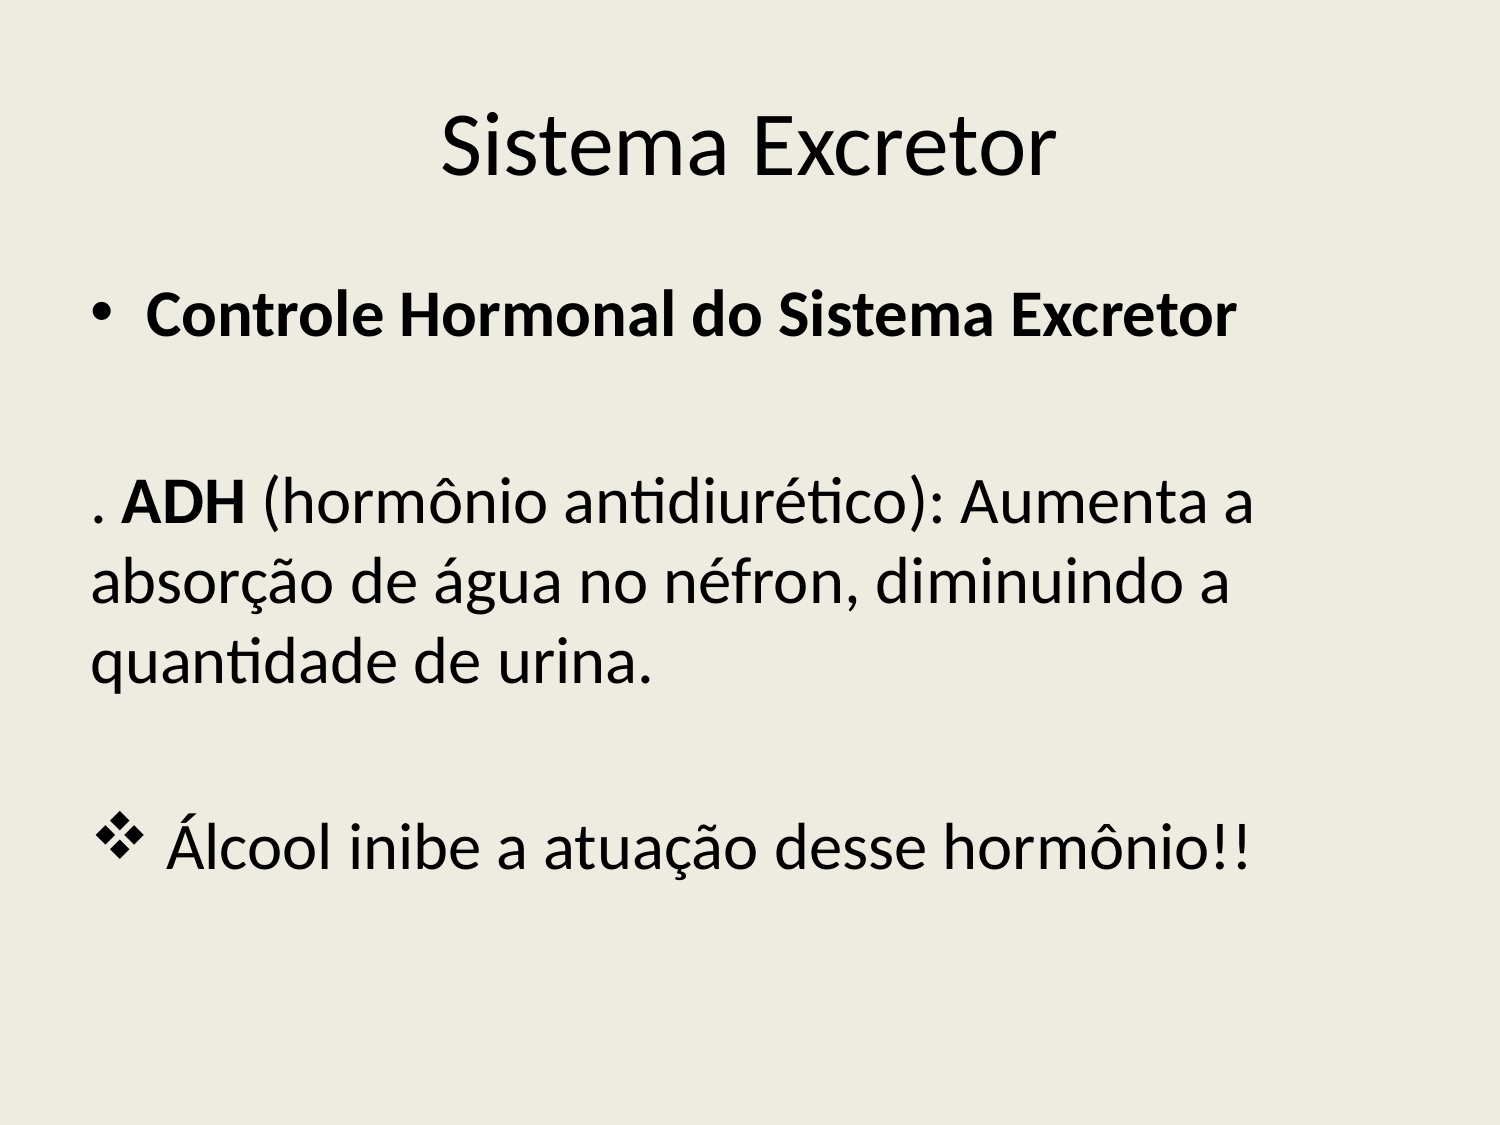

# Sistema Excretor
Controle Hormonal do Sistema Excretor

. ADH (hormônio antidiurético): Aumenta a absorção de água no néfron, diminuindo a quantidade de urina.

 Álcool inibe a atuação desse hormônio!!